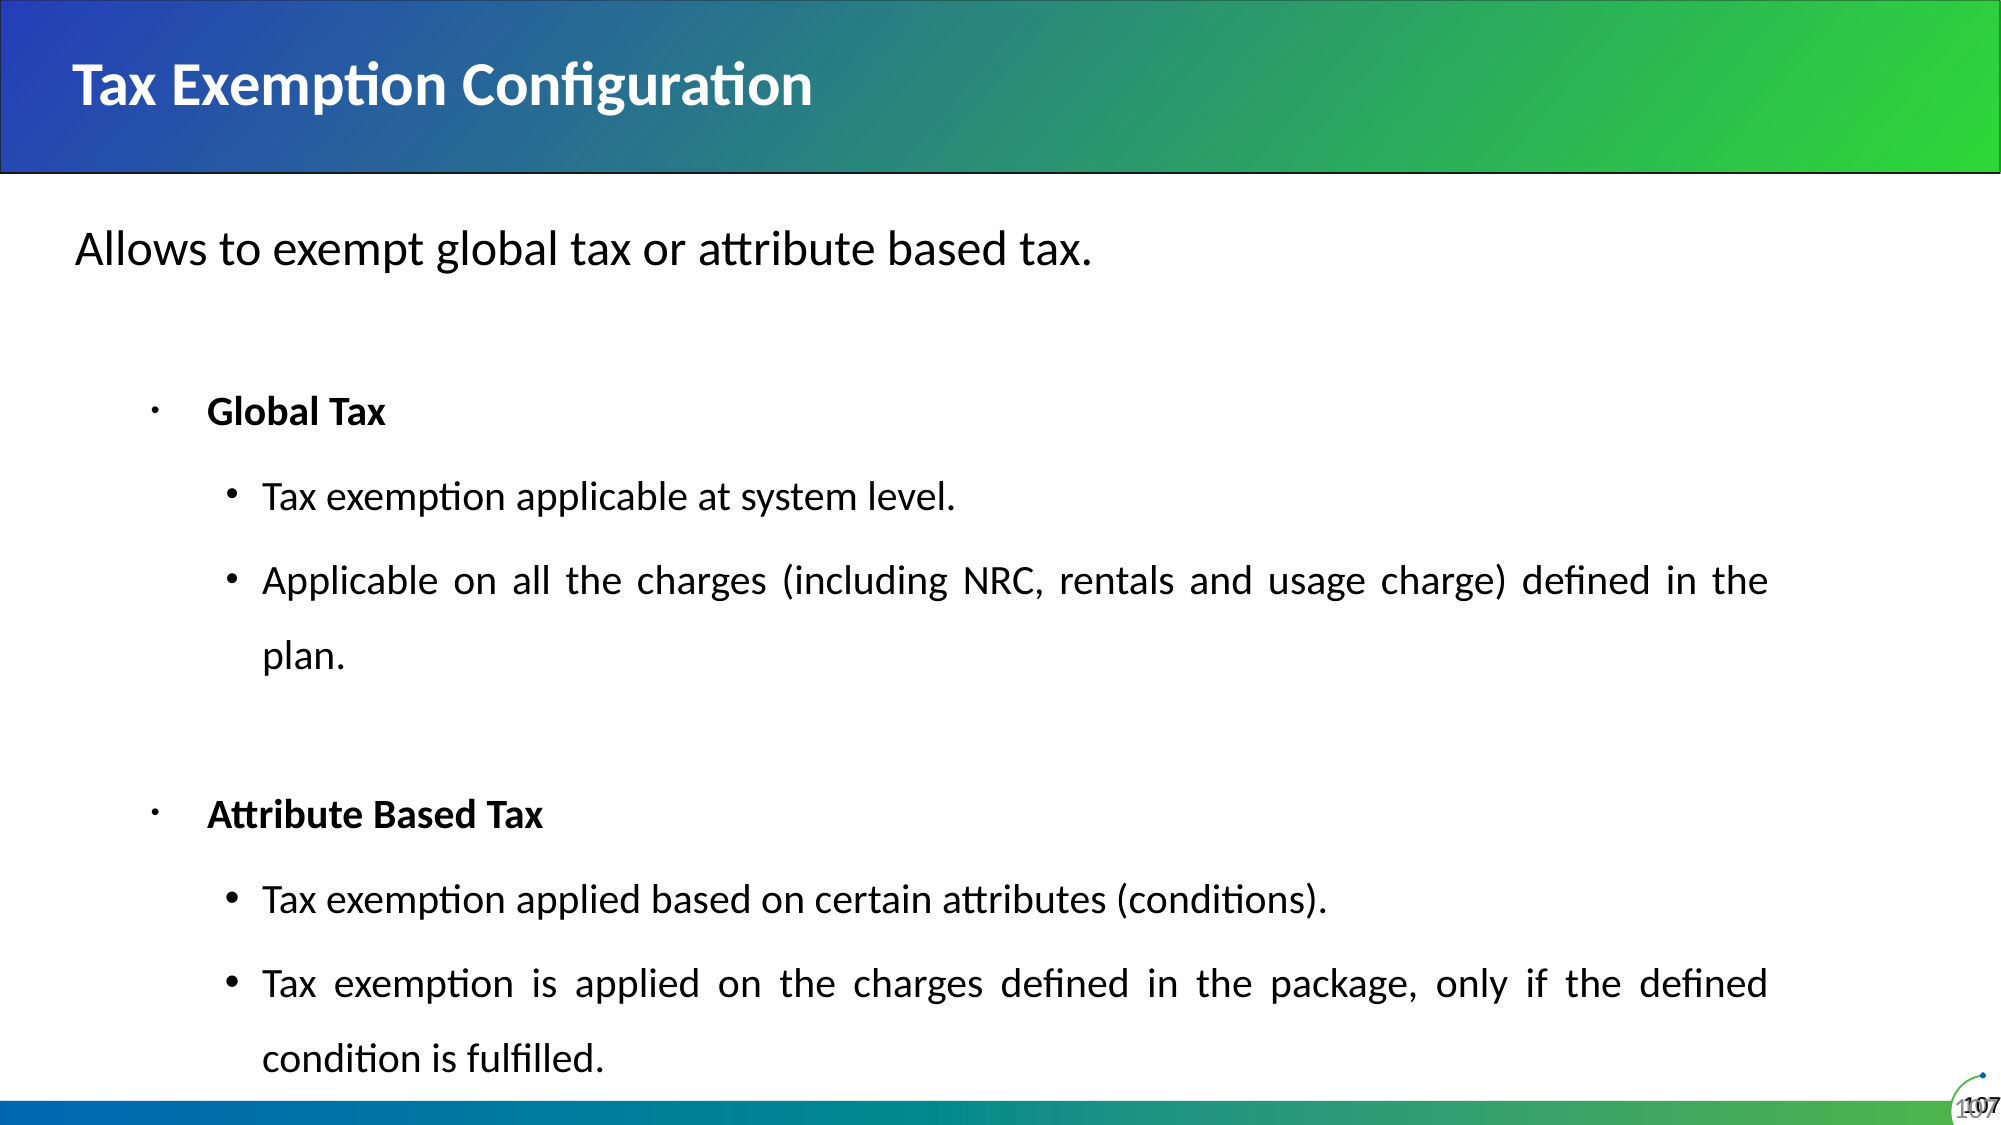

# Tax Exemption Configuration
Allows to exempt global tax or attribute based tax.

Global Tax
Tax exemption applicable at system level.
Applicable on all the charges (including NRC, rentals and usage charge) defined in the plan.

Attribute Based Tax
Tax exemption applied based on certain attributes (conditions).
Tax exemption is applied on the charges defined in the package, only if the defined condition is fulfilled.
107